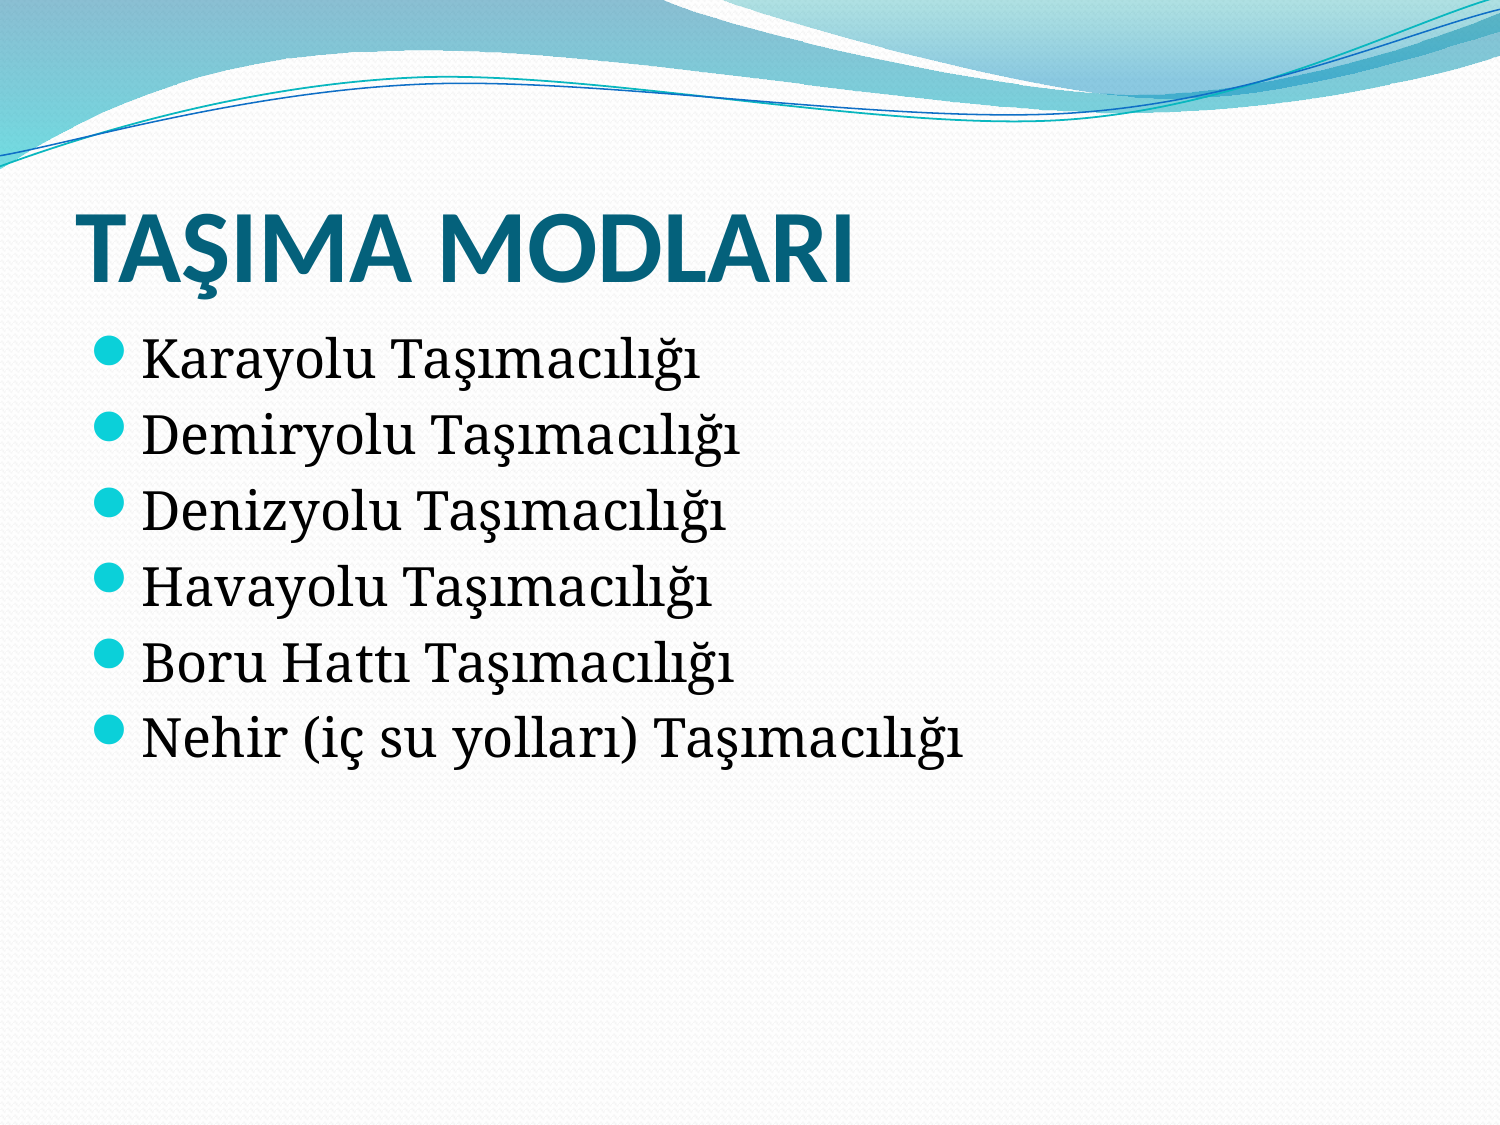

# TAŞIMA MODLARI
Karayolu Taşımacılığı
Demiryolu Taşımacılığı
Denizyolu Taşımacılığı
Havayolu Taşımacılığı
Boru Hattı Taşımacılığı
Nehir (iç su yolları) Taşımacılığı